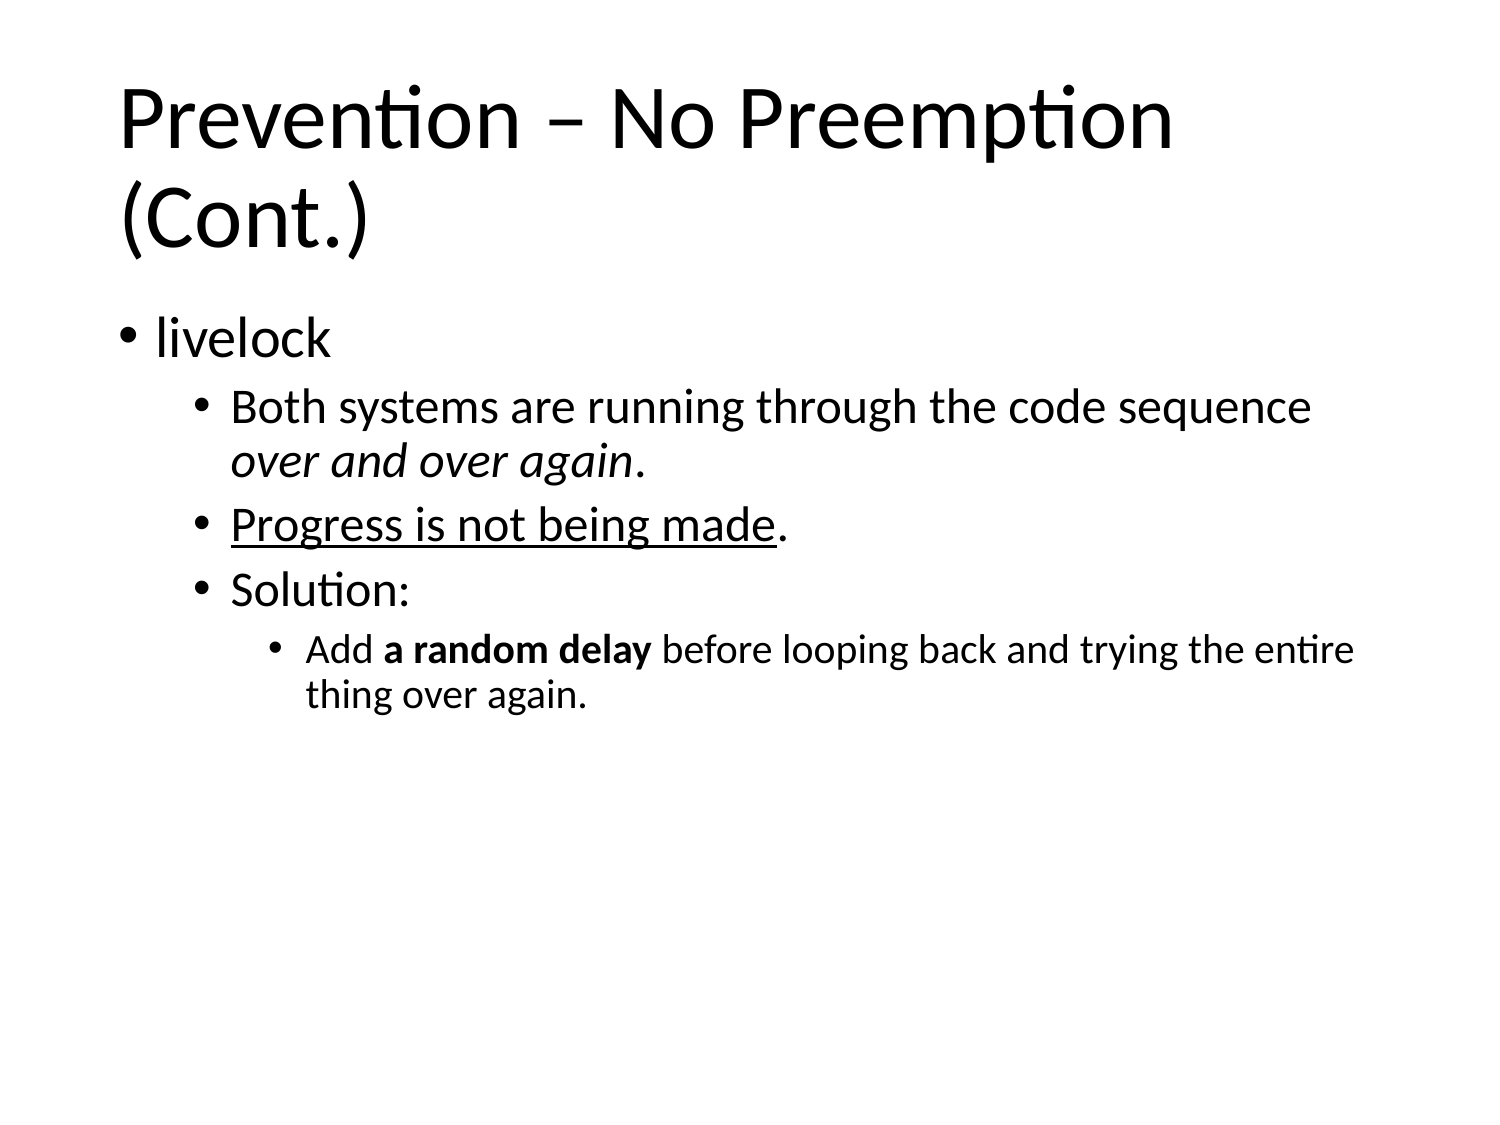

# Prevention – No Preemption (Cont.)
livelock
Both systems are running through the code sequence over and over again.
Progress is not being made.
Solution:
Add a random delay before looping back and trying the entire thing over again.